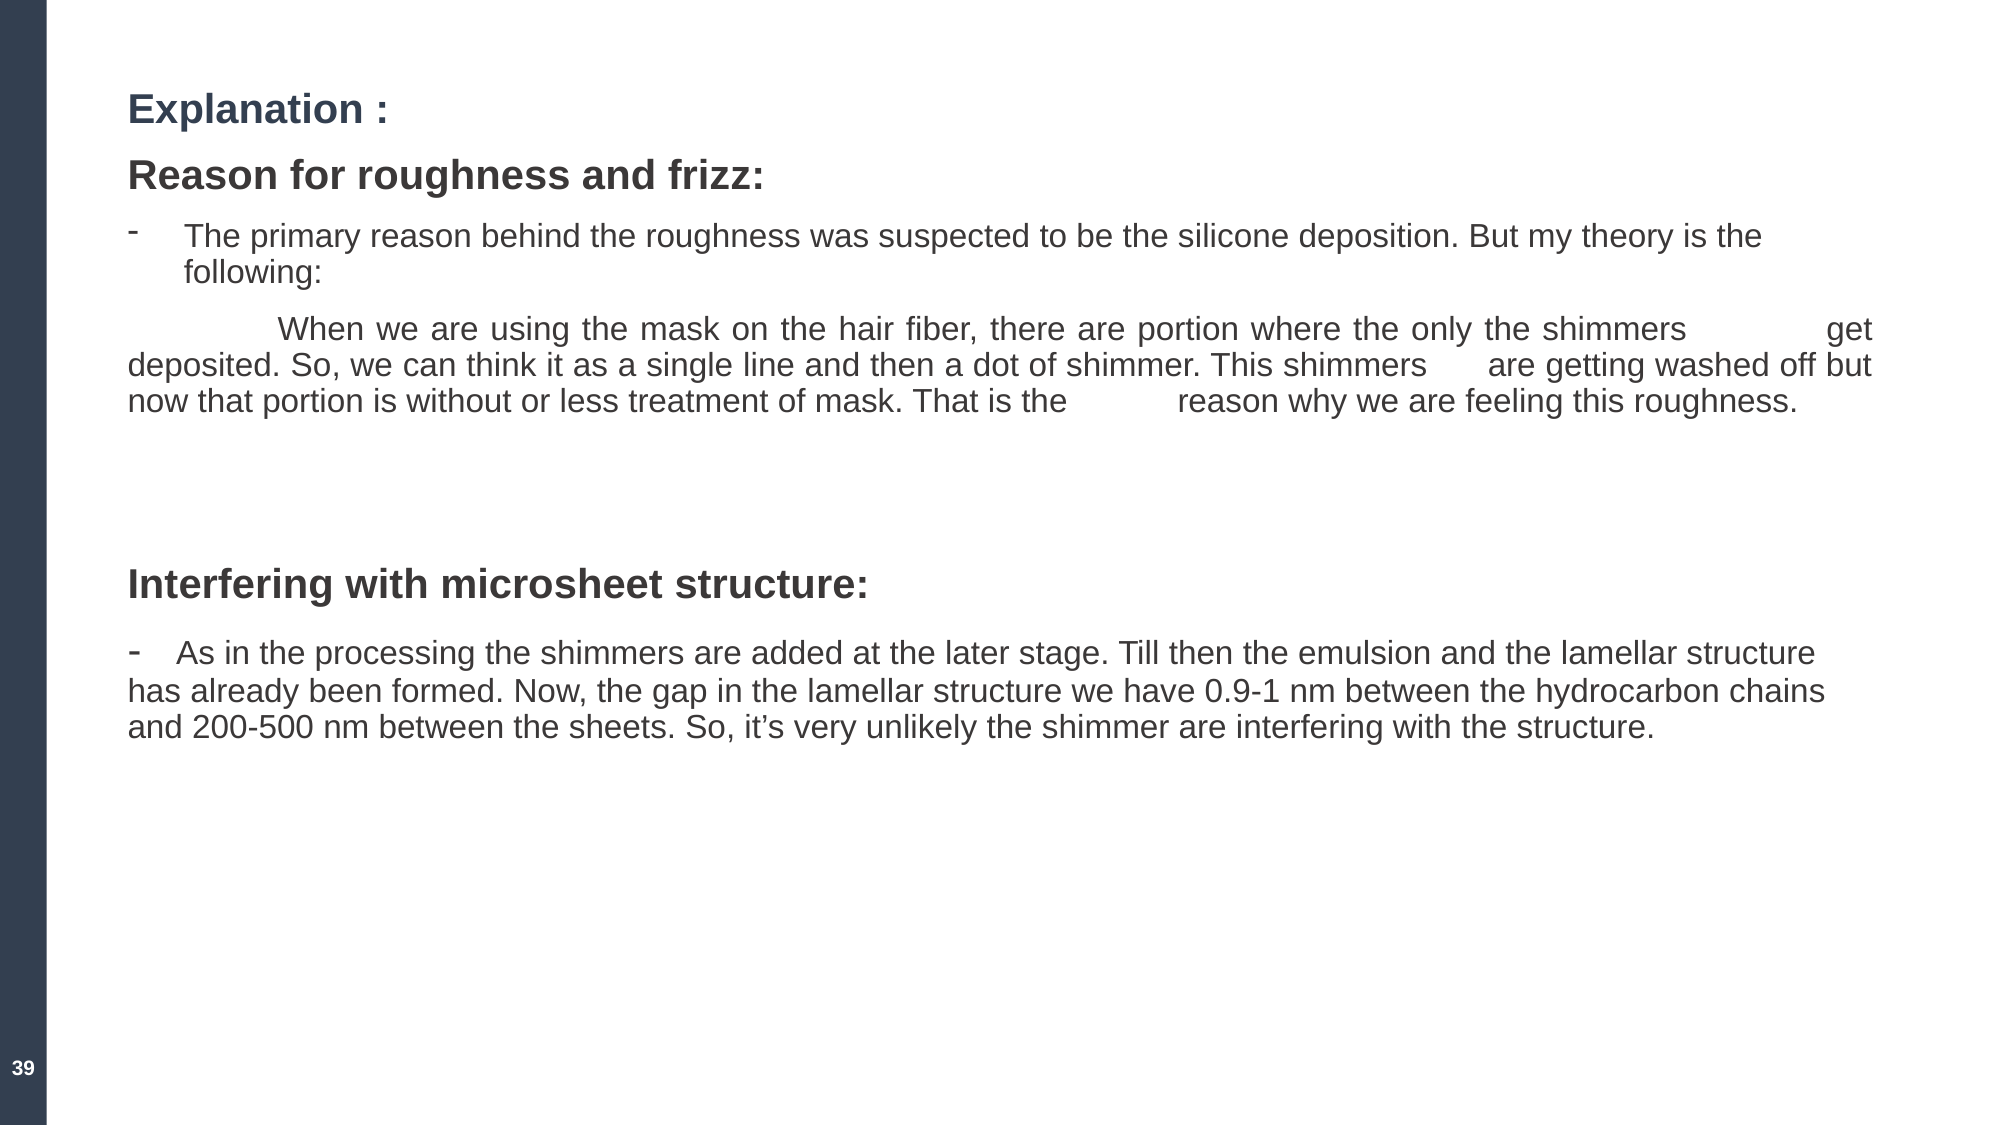

# Explanation :
Reason for roughness and frizz:
The primary reason behind the roughness was suspected to be the silicone deposition. But my theory is the following:
	When we are using the mask on the hair fiber, there are portion where the only the shimmers 	get deposited. So, we can think it as a single line and then a dot of shimmer. This shimmers 	are getting washed off but now that portion is without or less treatment of mask. That is the 	reason why we are feeling this roughness.

Interfering with microsheet structure:
-   As in the processing the shimmers are added at the later stage. Till then the emulsion and the lamellar structure has already been formed. Now, the gap in the lamellar structure we have 0.9-1 nm between the hydrocarbon chains and 200-500 nm between the sheets. So, it’s very unlikely the shimmer are interfering with the structure.